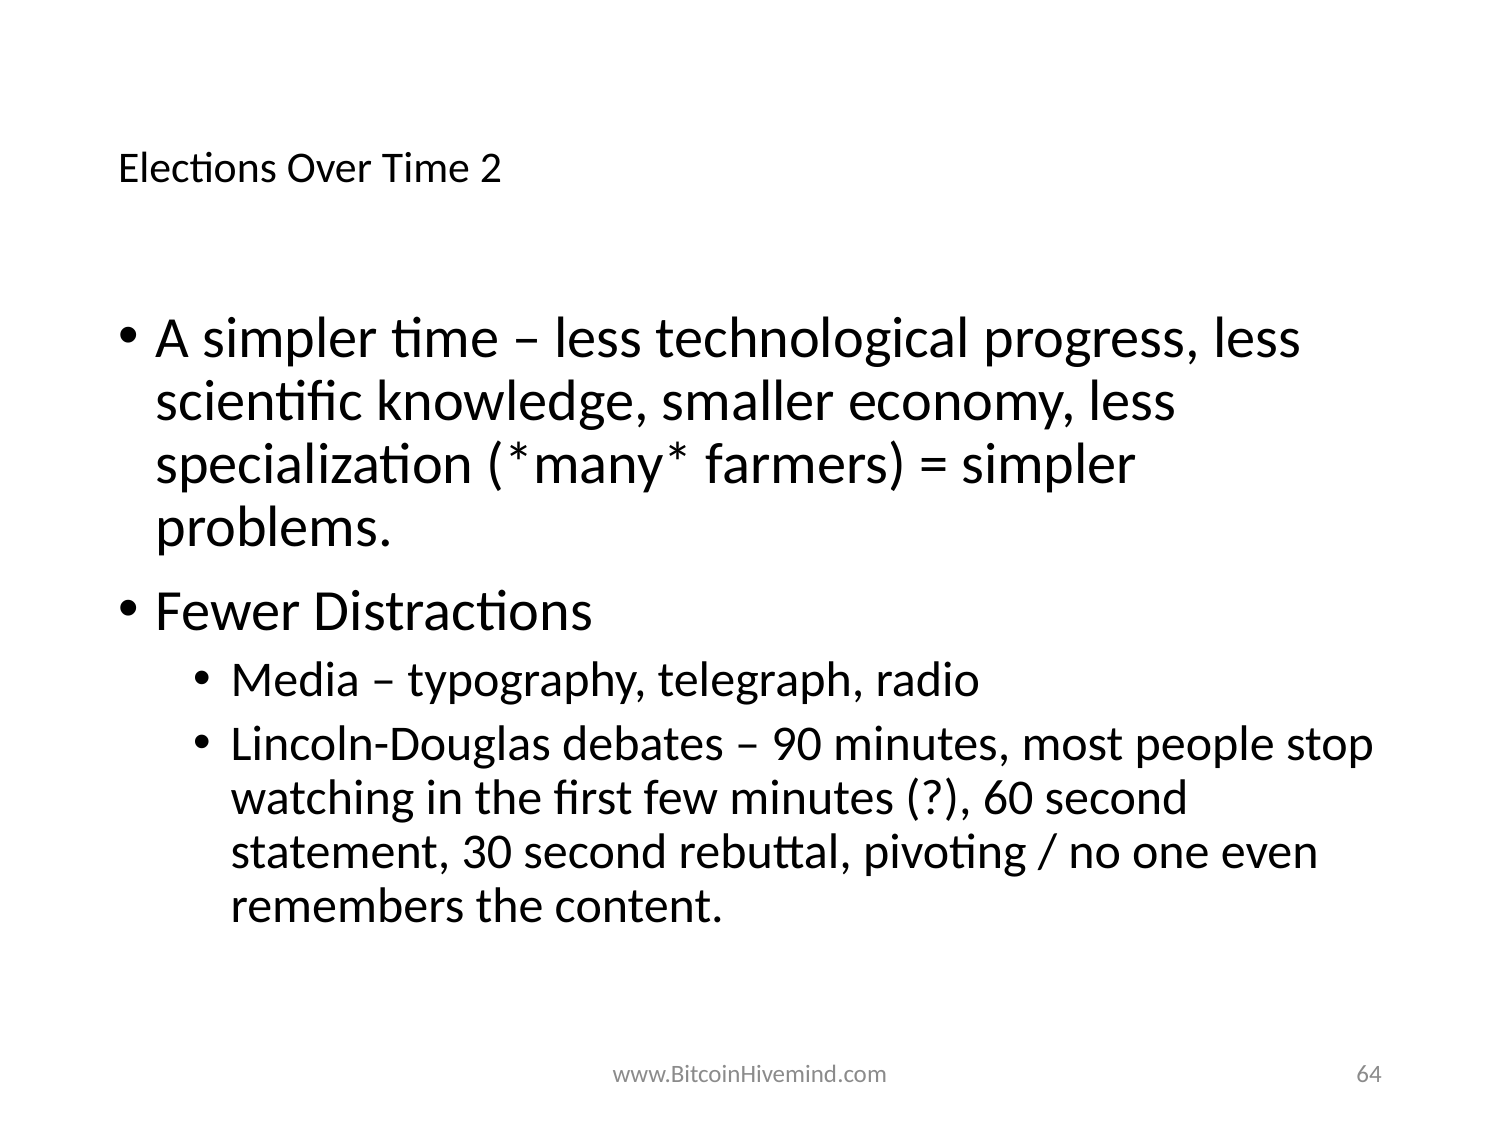

# Elections Over Time 2
A simpler time – less technological progress, less scientific knowledge, smaller economy, less specialization (*many* farmers) = simpler problems.
Fewer Distractions
Media – typography, telegraph, radio
Lincoln-Douglas debates – 90 minutes, most people stop watching in the first few minutes (?), 60 second statement, 30 second rebuttal, pivoting / no one even remembers the content.
www.BitcoinHivemind.com
64